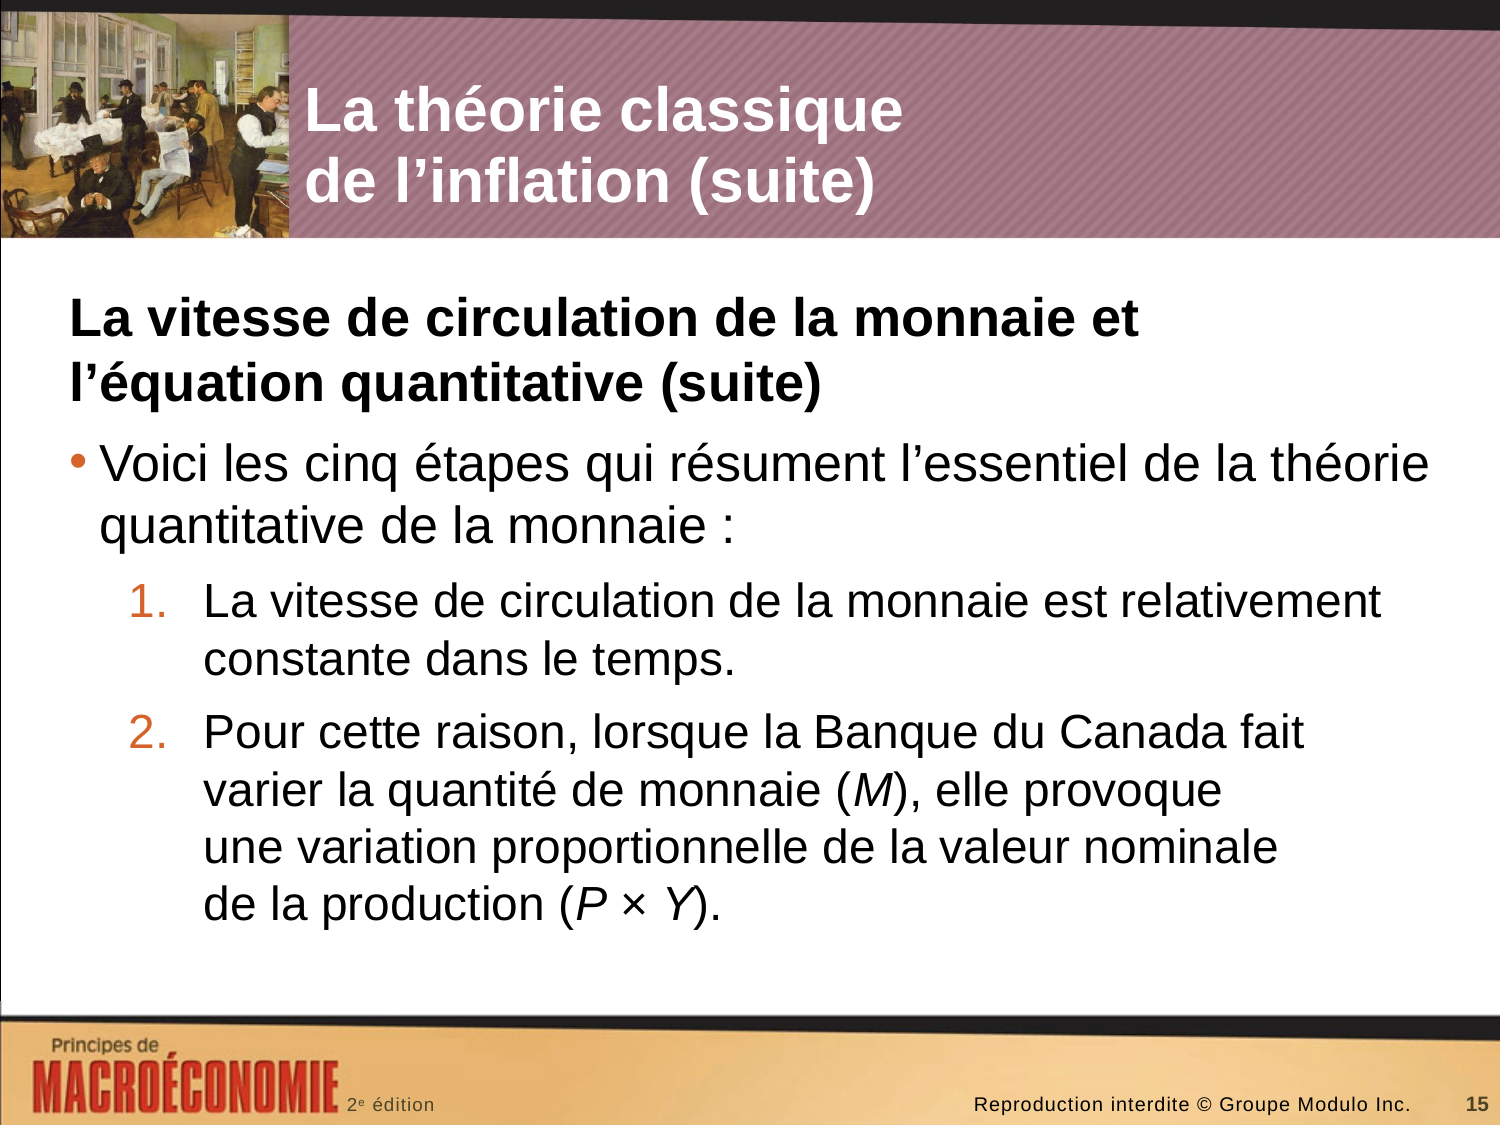

# La théorie classique de l’inflation (suite)
La vitesse de circulation de la monnaie et       l’équation quantitative (suite)
Voici les cinq étapes qui résument l’essentiel de la théorie quantitative de la monnaie :
La vitesse de circulation de la monnaie est relativement constante dans le temps.
Pour cette raison, lorsque la Banque du Canada fait  varier la quantité de monnaie (M), elle provoque            une variation proportionnelle de la valeur nominale         de la production (P × Y).

15